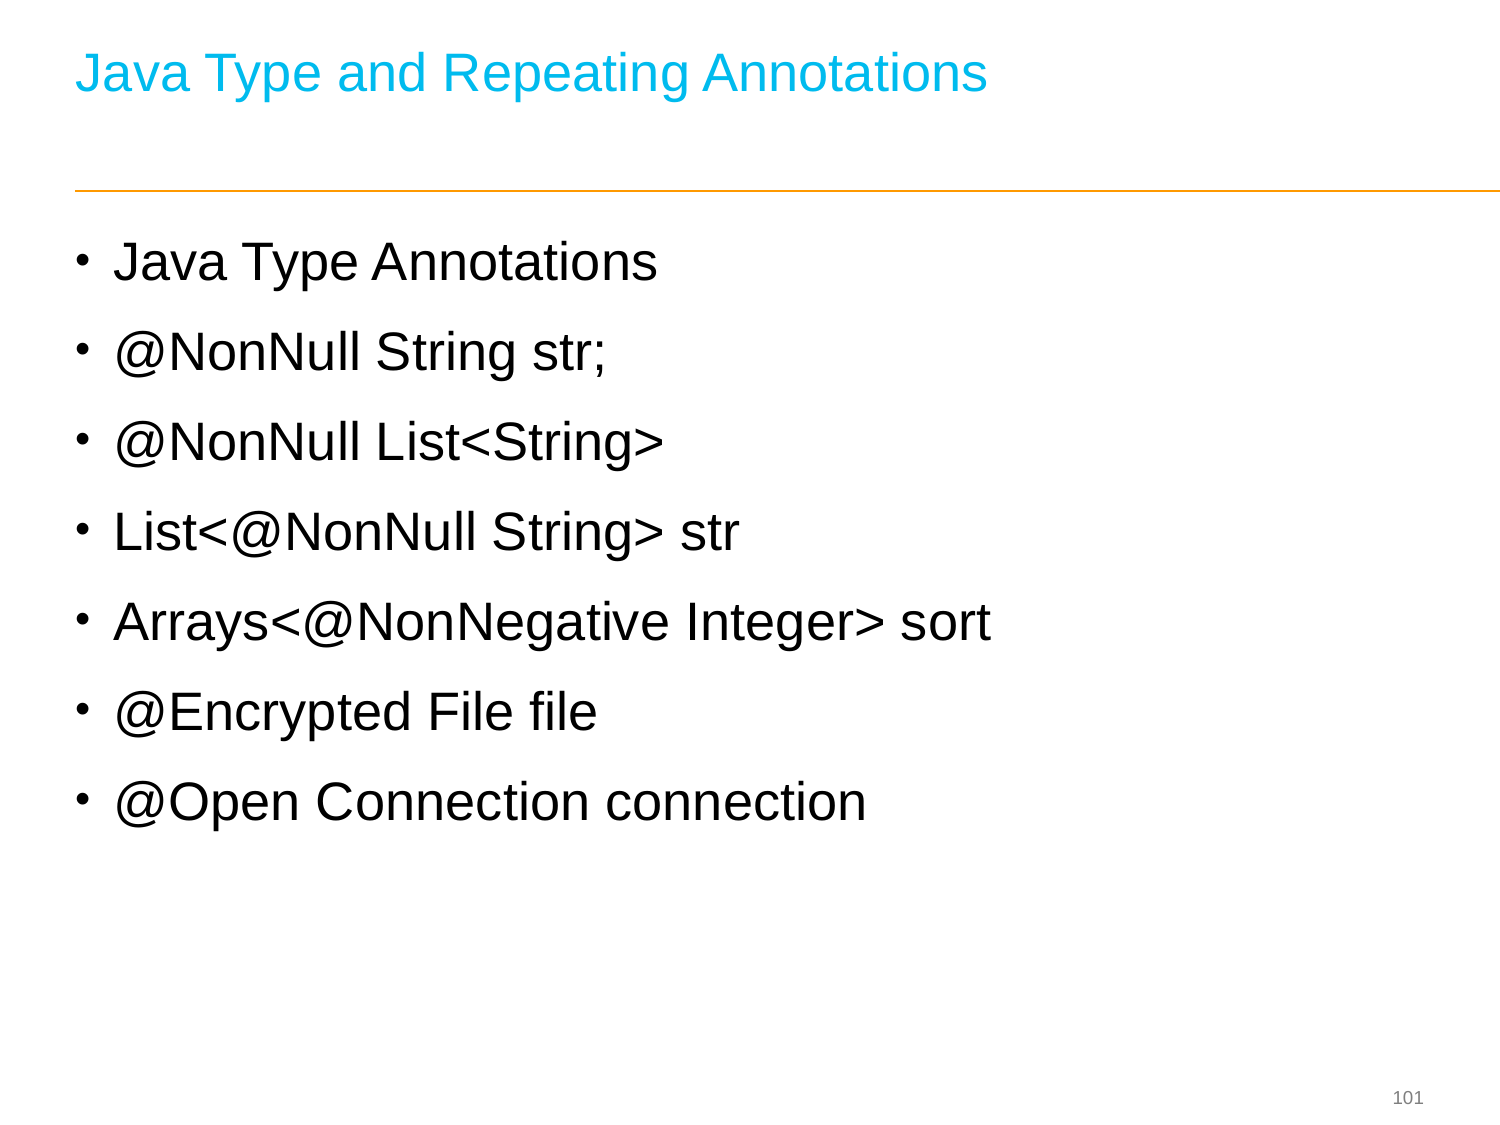

# Java Type and Repeating Annotations
Java Type Annotations
@NonNull String str;
@NonNull List<String>
List<@NonNull String> str
Arrays<@NonNegative Integer> sort
@Encrypted File file
@Open Connection connection